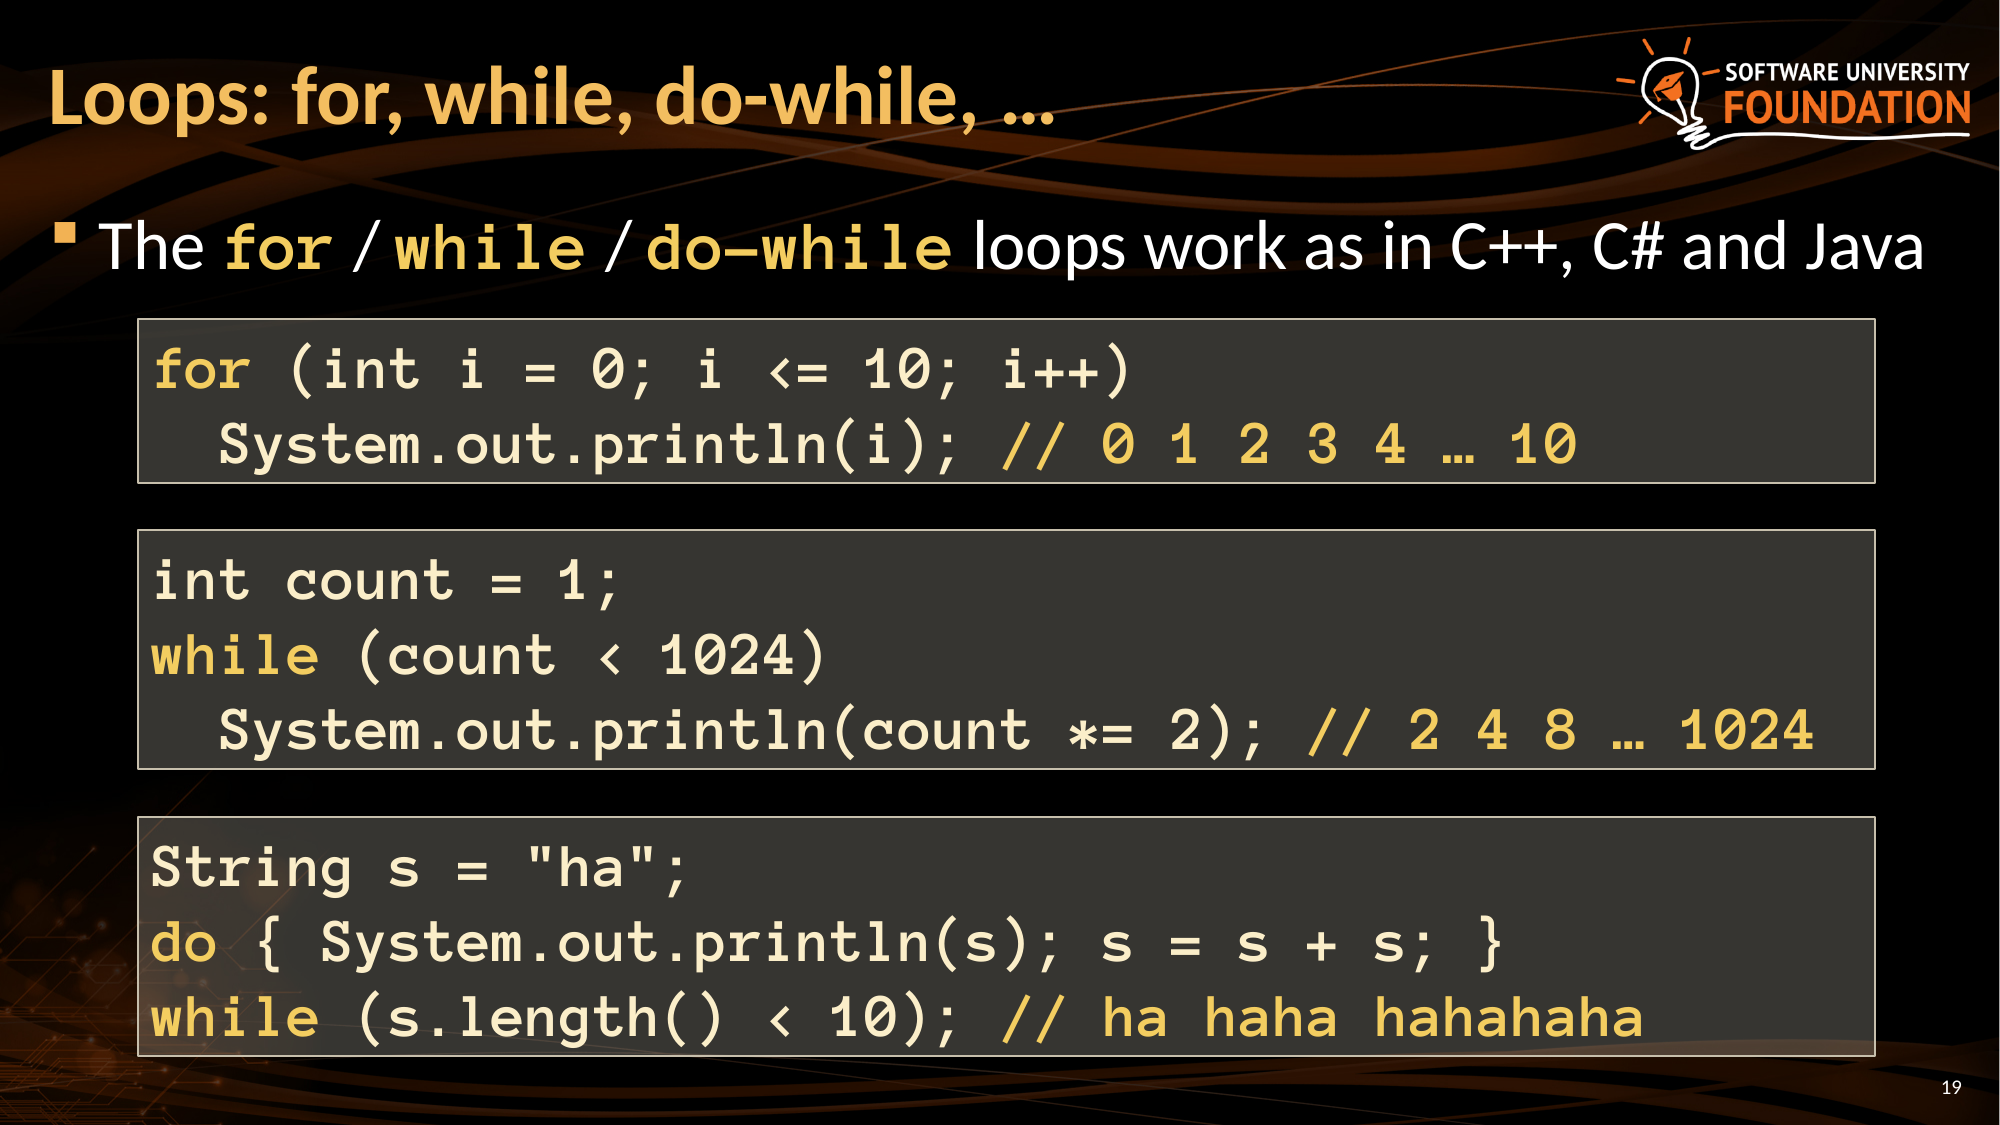

# Loops: for, while, do-while, …
The for / while / do-while loops work as in C++, C# and Java
for (int i = 0; i <= 10; i++)
  System.out.println(i); // 0 1 2 3 4 … 10
int count = 1;
while (count < 1024)
  System.out.println(count *= 2); // 2 4 8 … 1024
String s = "ha";
do { System.out.println(s); s = s + s; }
while (s.length() < 10); // ha haha hahahaha
19